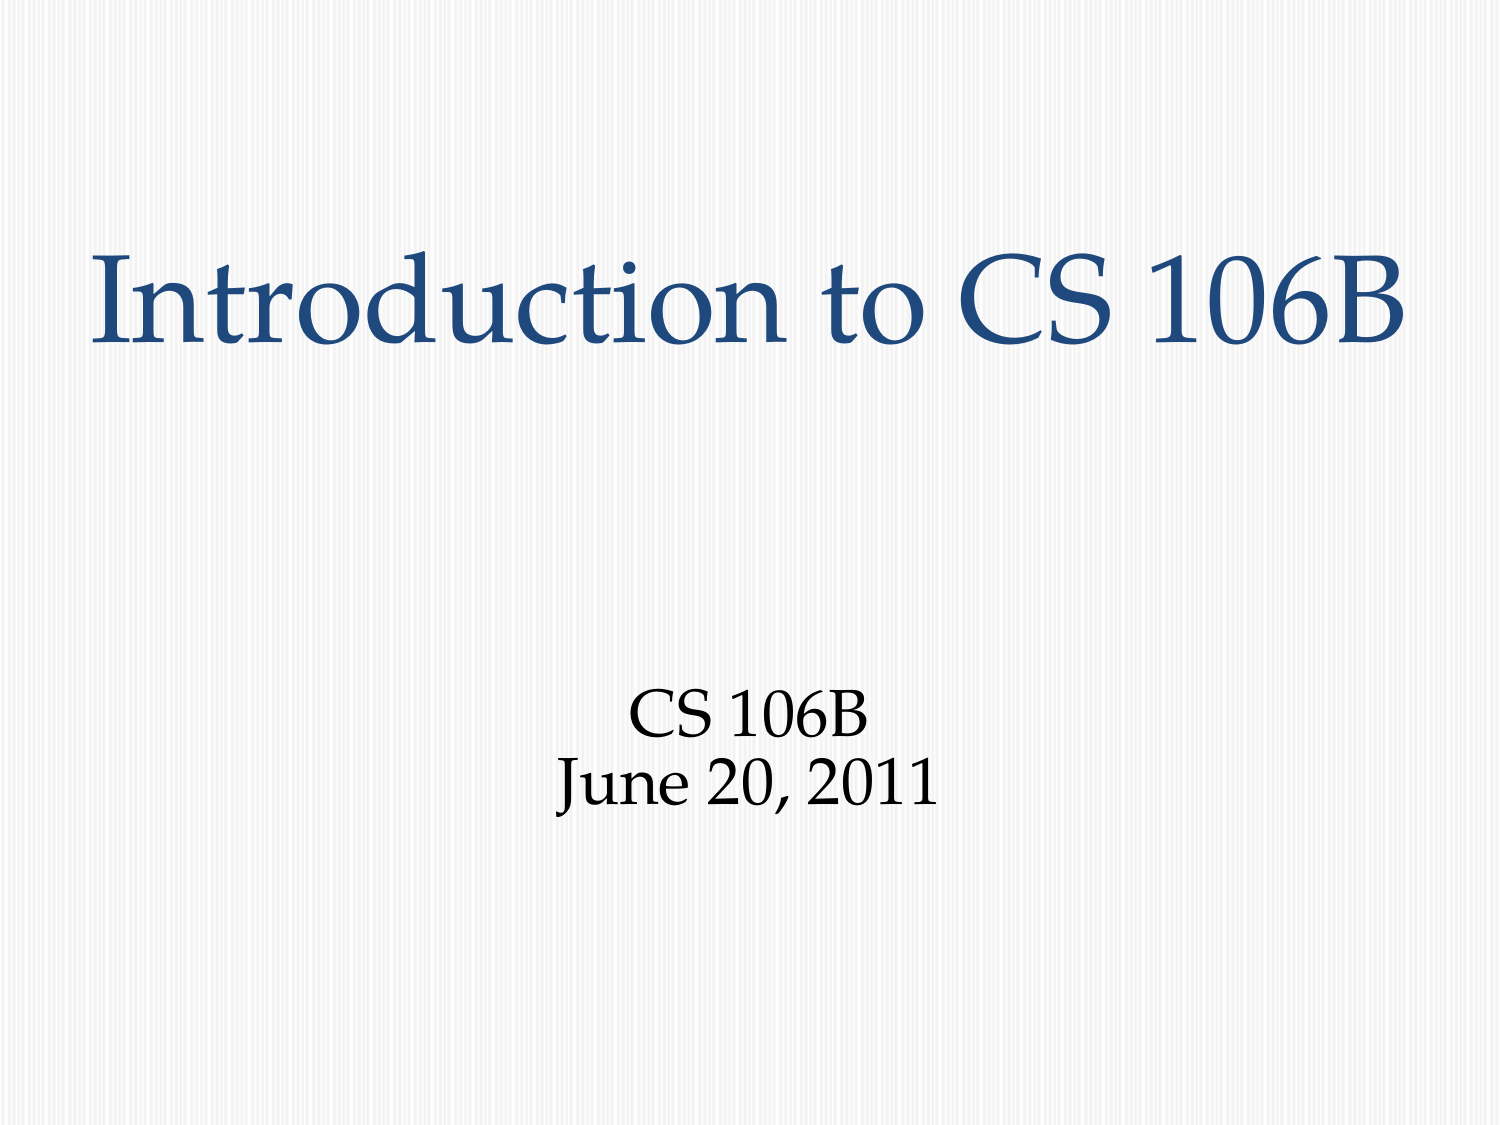

# Introduction to CS 106B
CS 106B
June 20, 2011